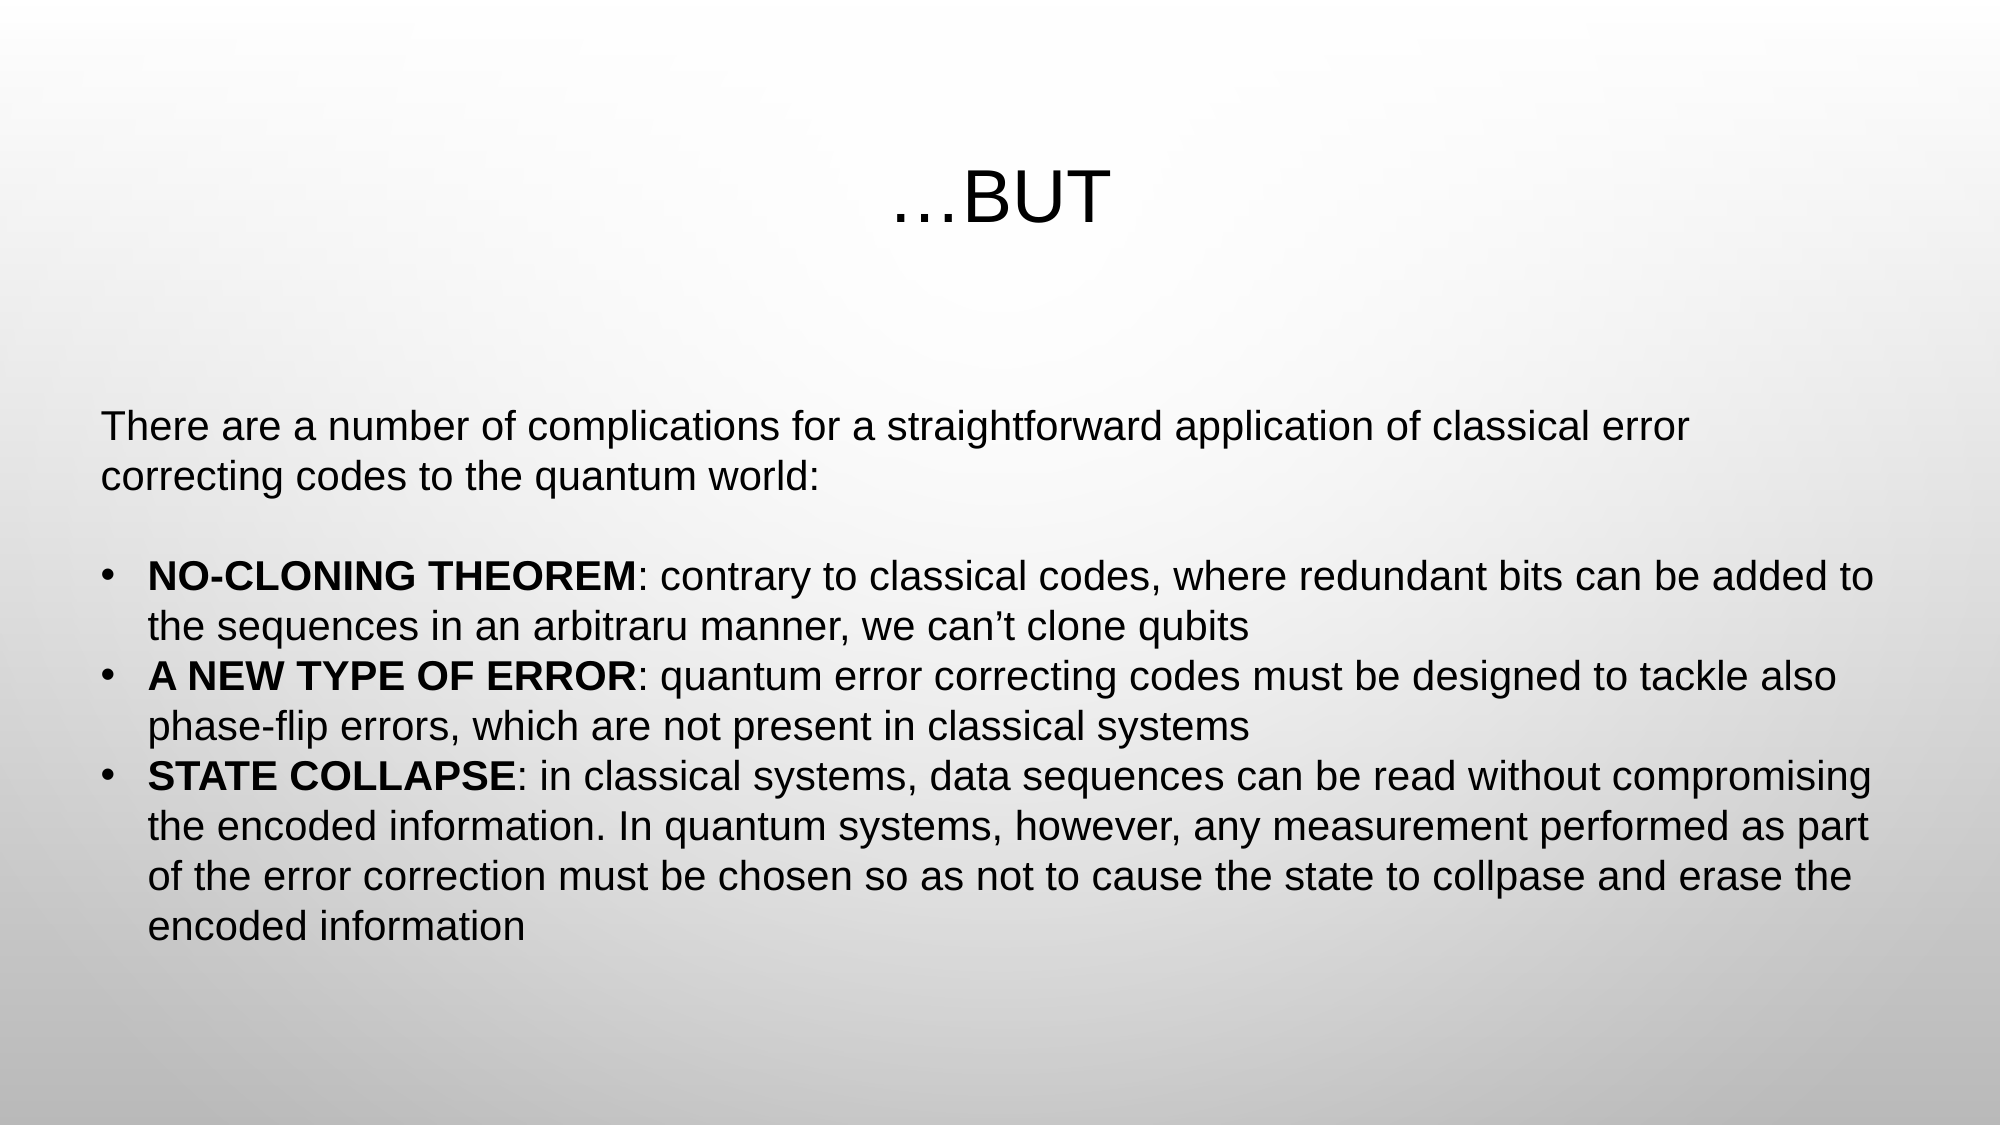

# …BUT
There are a number of complications for a straightforward application of classical error correcting codes to the quantum world:
NO-CLONING THEOREM: contrary to classical codes, where redundant bits can be added to the sequences in an arbitraru manner, we can’t clone qubits
A NEW TYPE OF ERROR: quantum error correcting codes must be designed to tackle also phase-flip errors, which are not present in classical systems
STATE COLLAPSE: in classical systems, data sequences can be read without compromising the encoded information. In quantum systems, however, any measurement performed as part of the error correction must be chosen so as not to cause the state to collpase and erase the encoded information